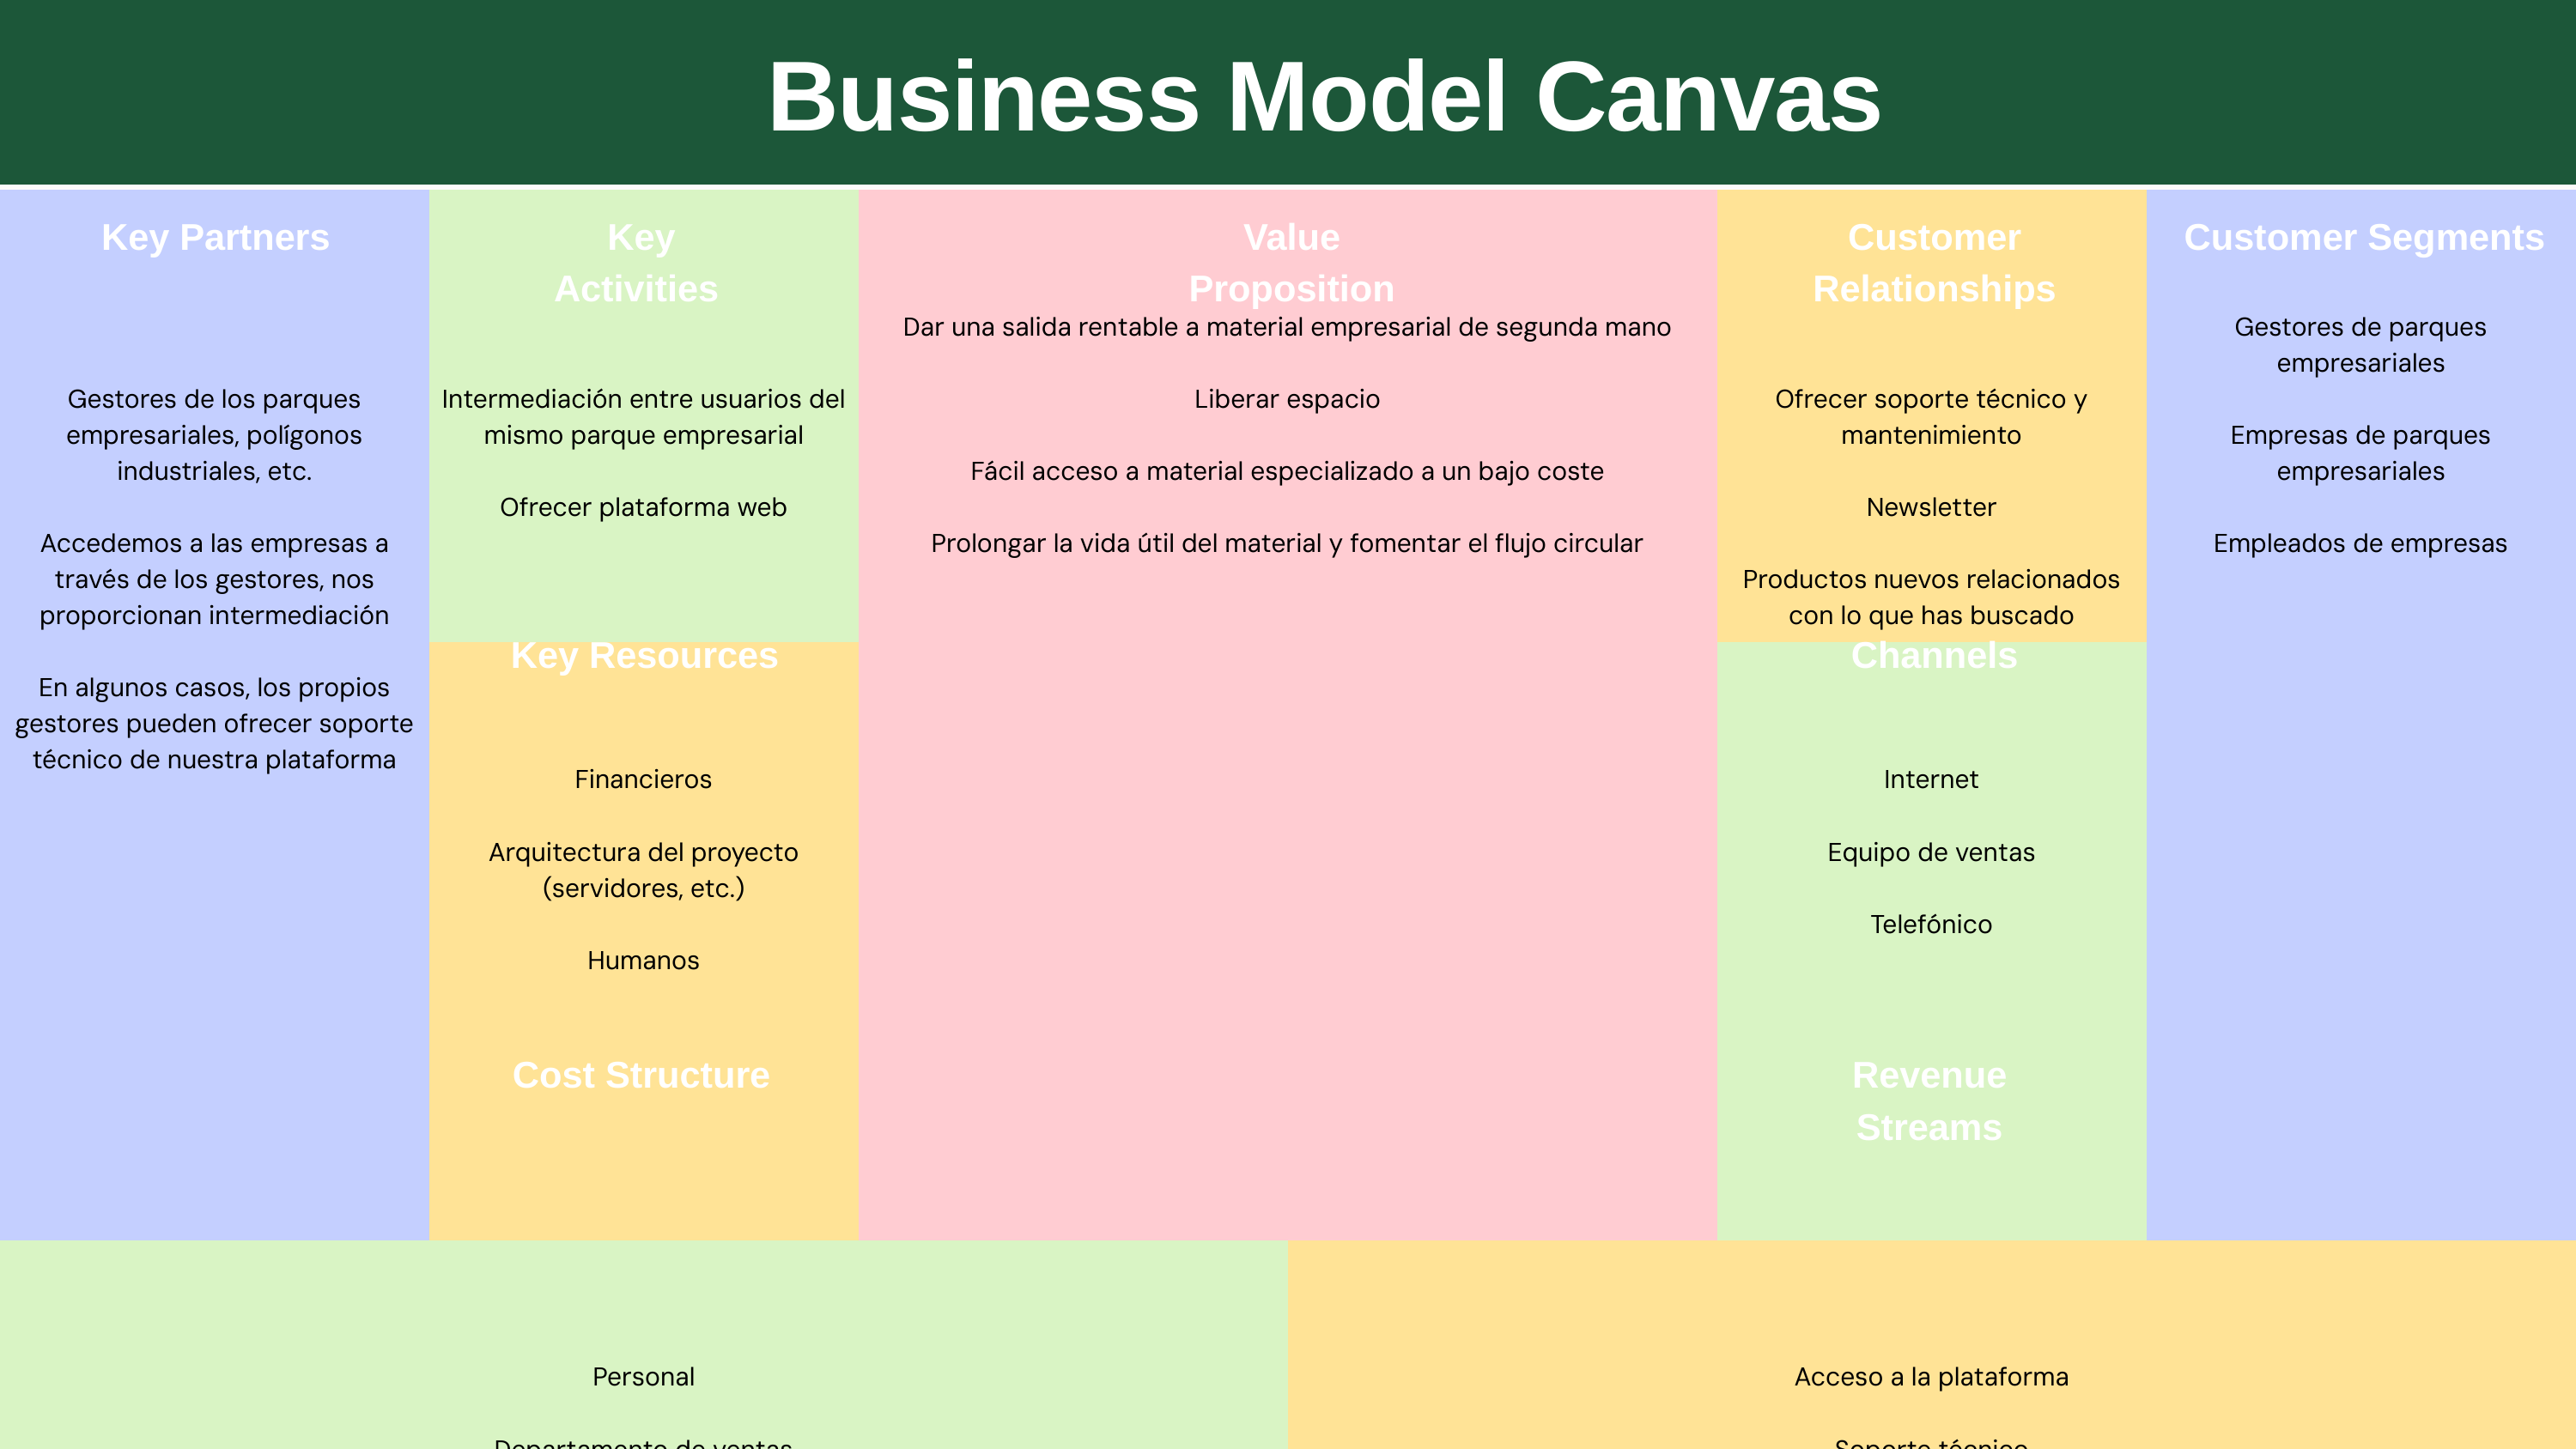

Business Model Canvas

| Gestores de los parques empresariales, polígonos industriales, etc. Accedemos a las empresas a través de los gestores, nos proporcionan intermediación En algunos casos, los propios gestores pueden ofrecer soporte técnico de nuestra plataforma | Intermediación entre usuarios del mismo parque empresarial Ofrecer plataforma web | Dar una salida rentable a material empresarial de segunda mano Liberar espacio Fácil acceso a material especializado a un bajo coste Prolongar la vida útil del material y fomentar el flujo circular | Dar una salida rentable a material empresarial de segunda mano Liberar espacio Fácil acceso a material especializado a un bajo coste Prolongar la vida útil del material y fomentar el flujo circular | Ofrecer soporte técnico y mantenimiento Newsletter Productos nuevos relacionados con lo que has buscado | Gestores de parques empresariales Empresas de parques empresariales Empleados de empresas |
| --- | --- | --- | --- | --- | --- |
| Gestores de los parques empresariales, polígonos industriales, etc. Accedemos a las empresas a través de los gestores, nos proporcionan intermediación En algunos casos, los propios gestores pueden ofrecer soporte técnico de nuestra plataforma | Financieros Arquitectura del proyecto (servidores, etc.) Humanos | Dar una salida rentable a material empresarial de segunda mano Liberar espacio Fácil acceso a material especializado a un bajo coste Prolongar la vida útil del material y fomentar el flujo circular | Dar una salida rentable a material empresarial de segunda mano Liberar espacio Fácil acceso a material especializado a un bajo coste Prolongar la vida útil del material y fomentar el flujo circular | Internet Equipo de ventas Telefónico | Gestores de parques empresariales Empresas de parques empresariales Empleados de empresas |
| Personal Departamento de ventas Soporte y mantenimiento | Personal Departamento de ventas Soporte y mantenimiento | Personal Departamento de ventas Soporte y mantenimiento | Acceso a la plataforma Soporte técnico Seguro de protección opcional Servicios premium | Acceso a la plataforma Soporte técnico Seguro de protección opcional Servicios premium | Acceso a la plataforma Soporte técnico Seguro de protección opcional Servicios premium |
 Key Partners
 Key
Activities
Value Proposition
Customer
Relationships
Customer Segments
 Key Resources
Channels
Cost Structure
Revenue Streams